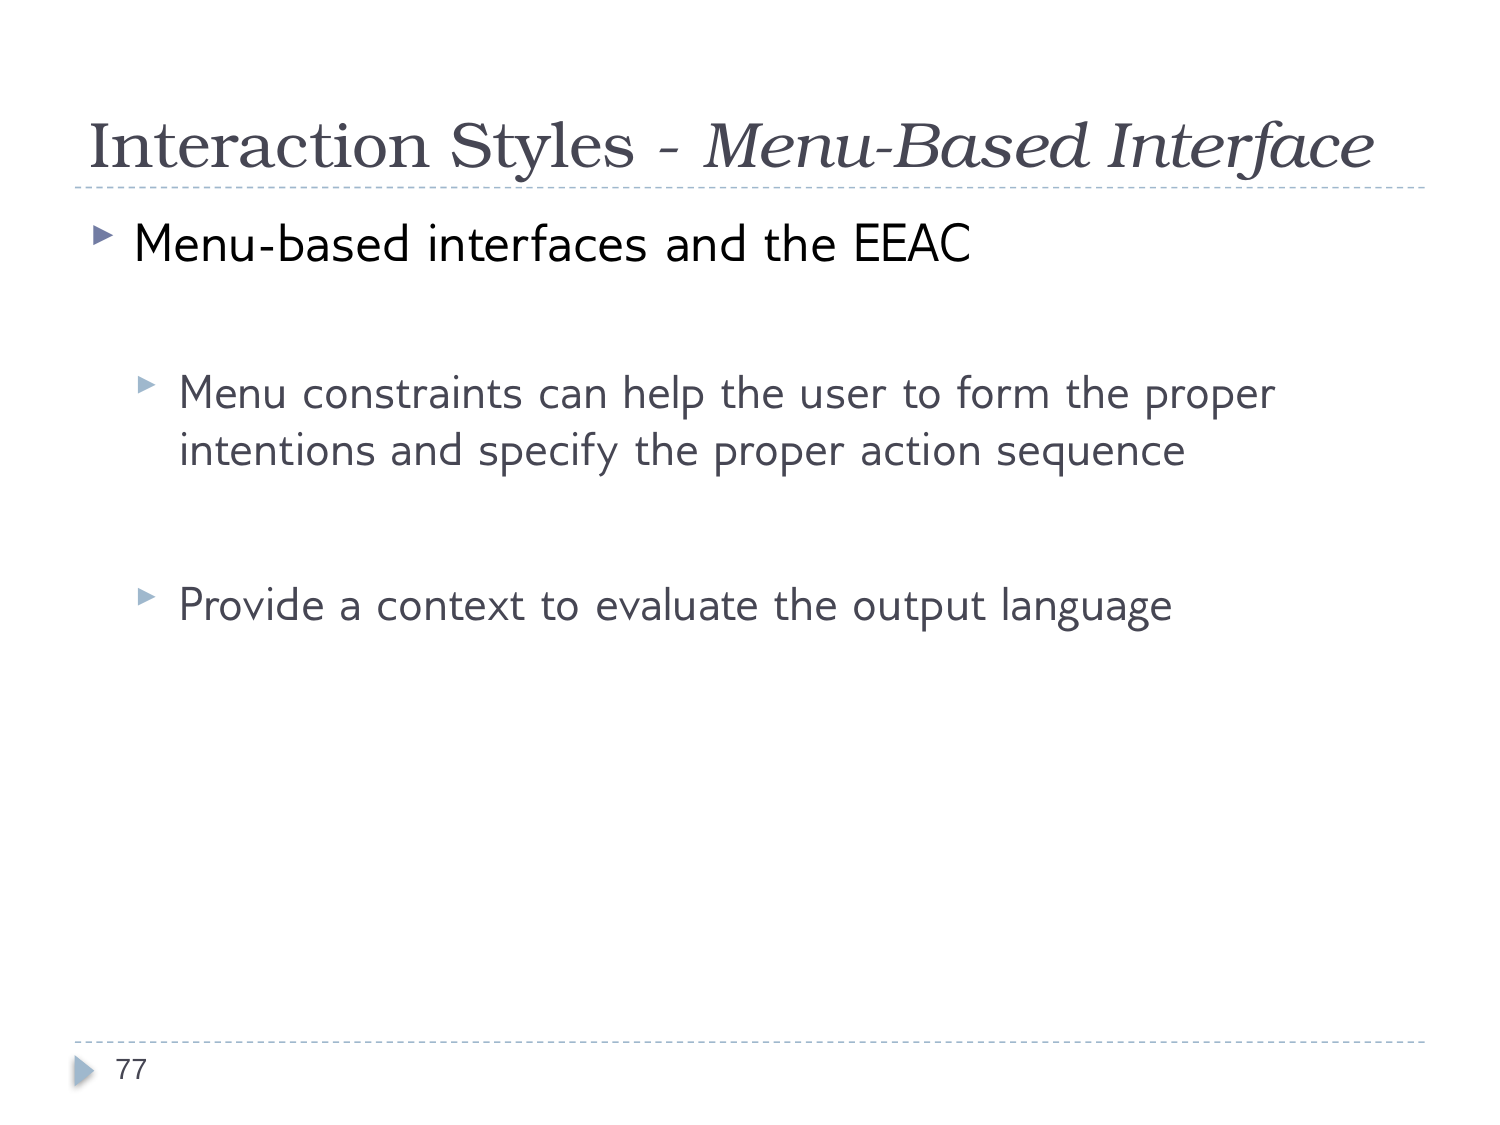

# Interaction Styles - Menu-Based Interface
Menu-based interfaces and the EEAC

Menu constraints can help the user to form the proper intentions and specify the proper action sequence

Provide a context to evaluate the output language

77